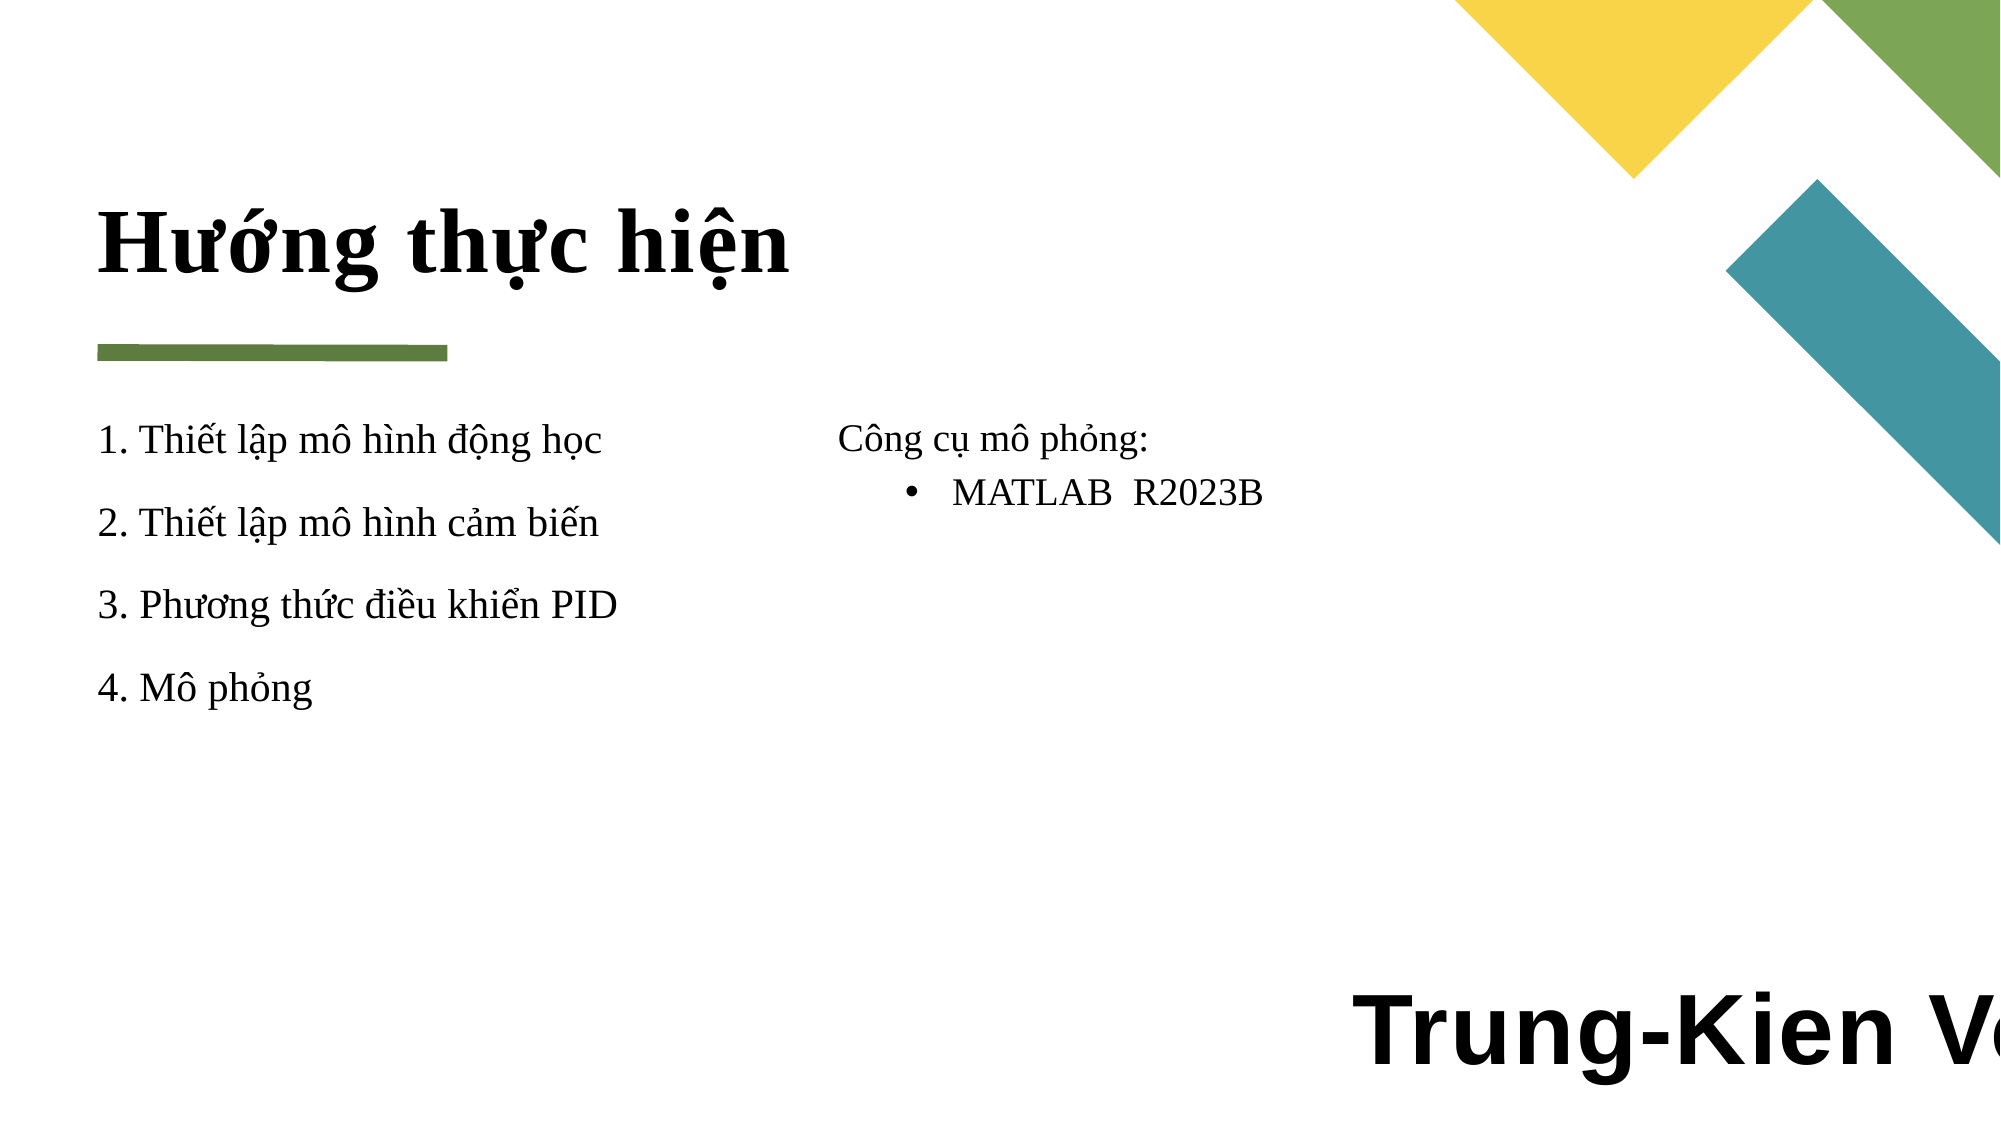

# Hướng thực hiện
1. Thiết lập mô hình động học
2. Thiết lập mô hình cảm biến
3. Phương thức điều khiển PID
4. Mô phỏng
Công cụ mô phỏng:
MATLAB  R2023B
Trung-Kien Vo